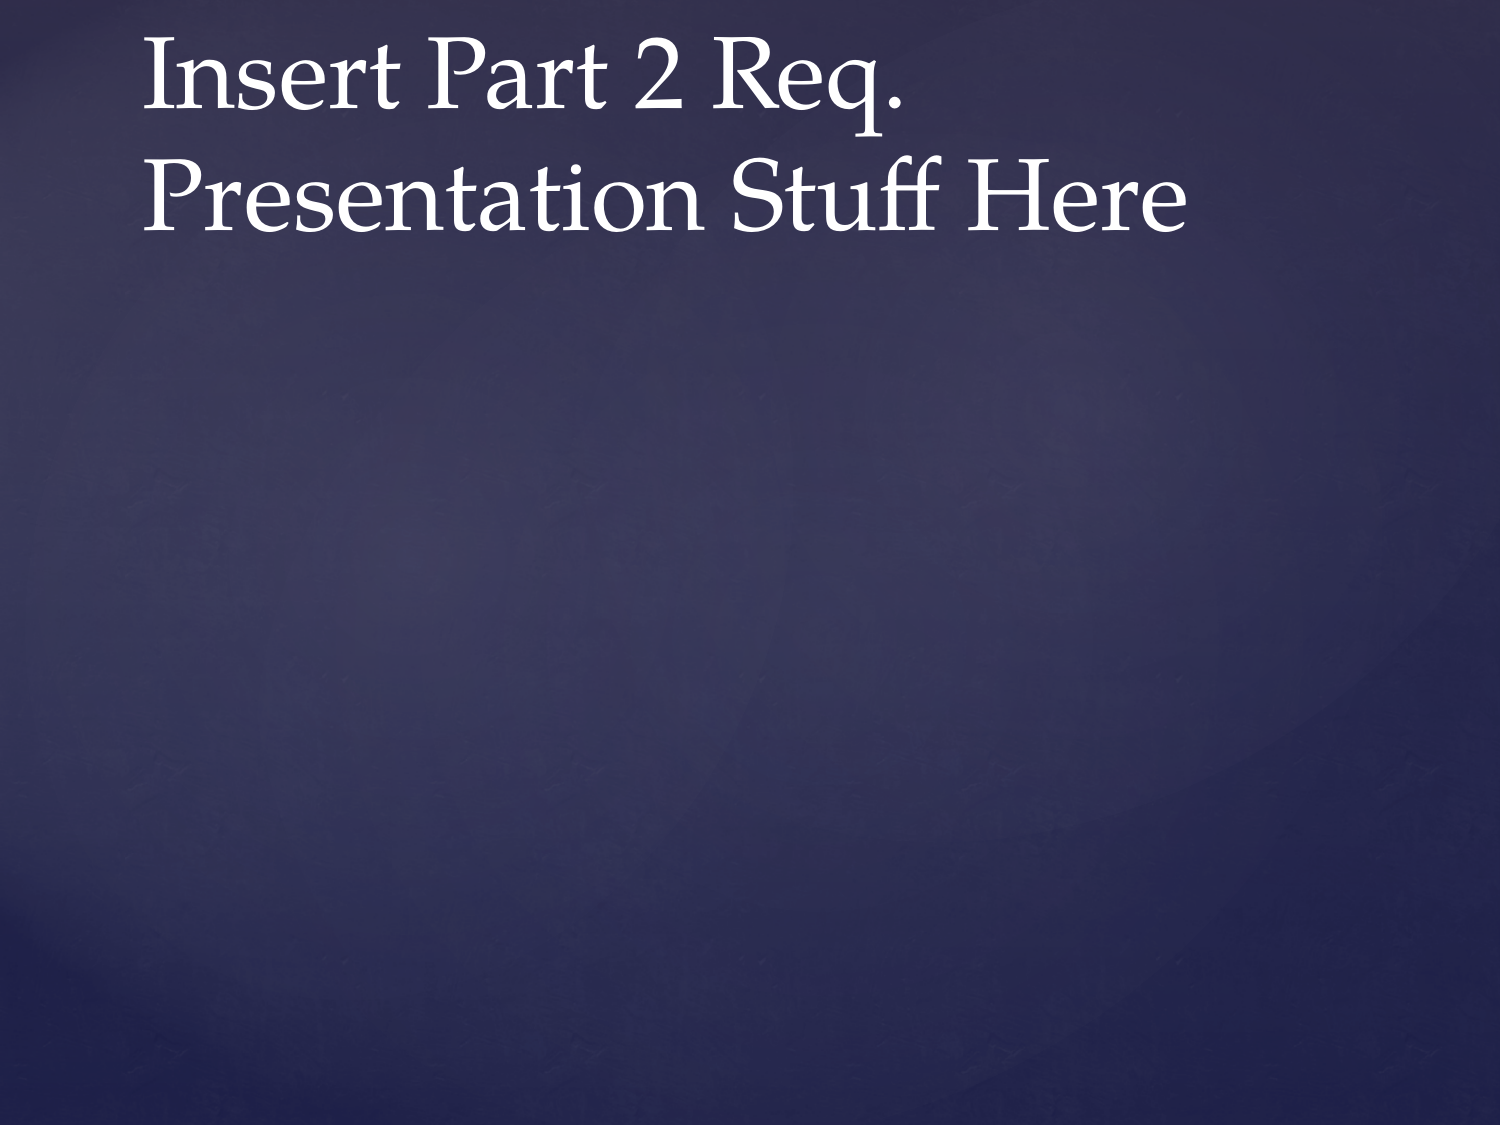

# Insert Part 2 Req. Presentation Stuff Here